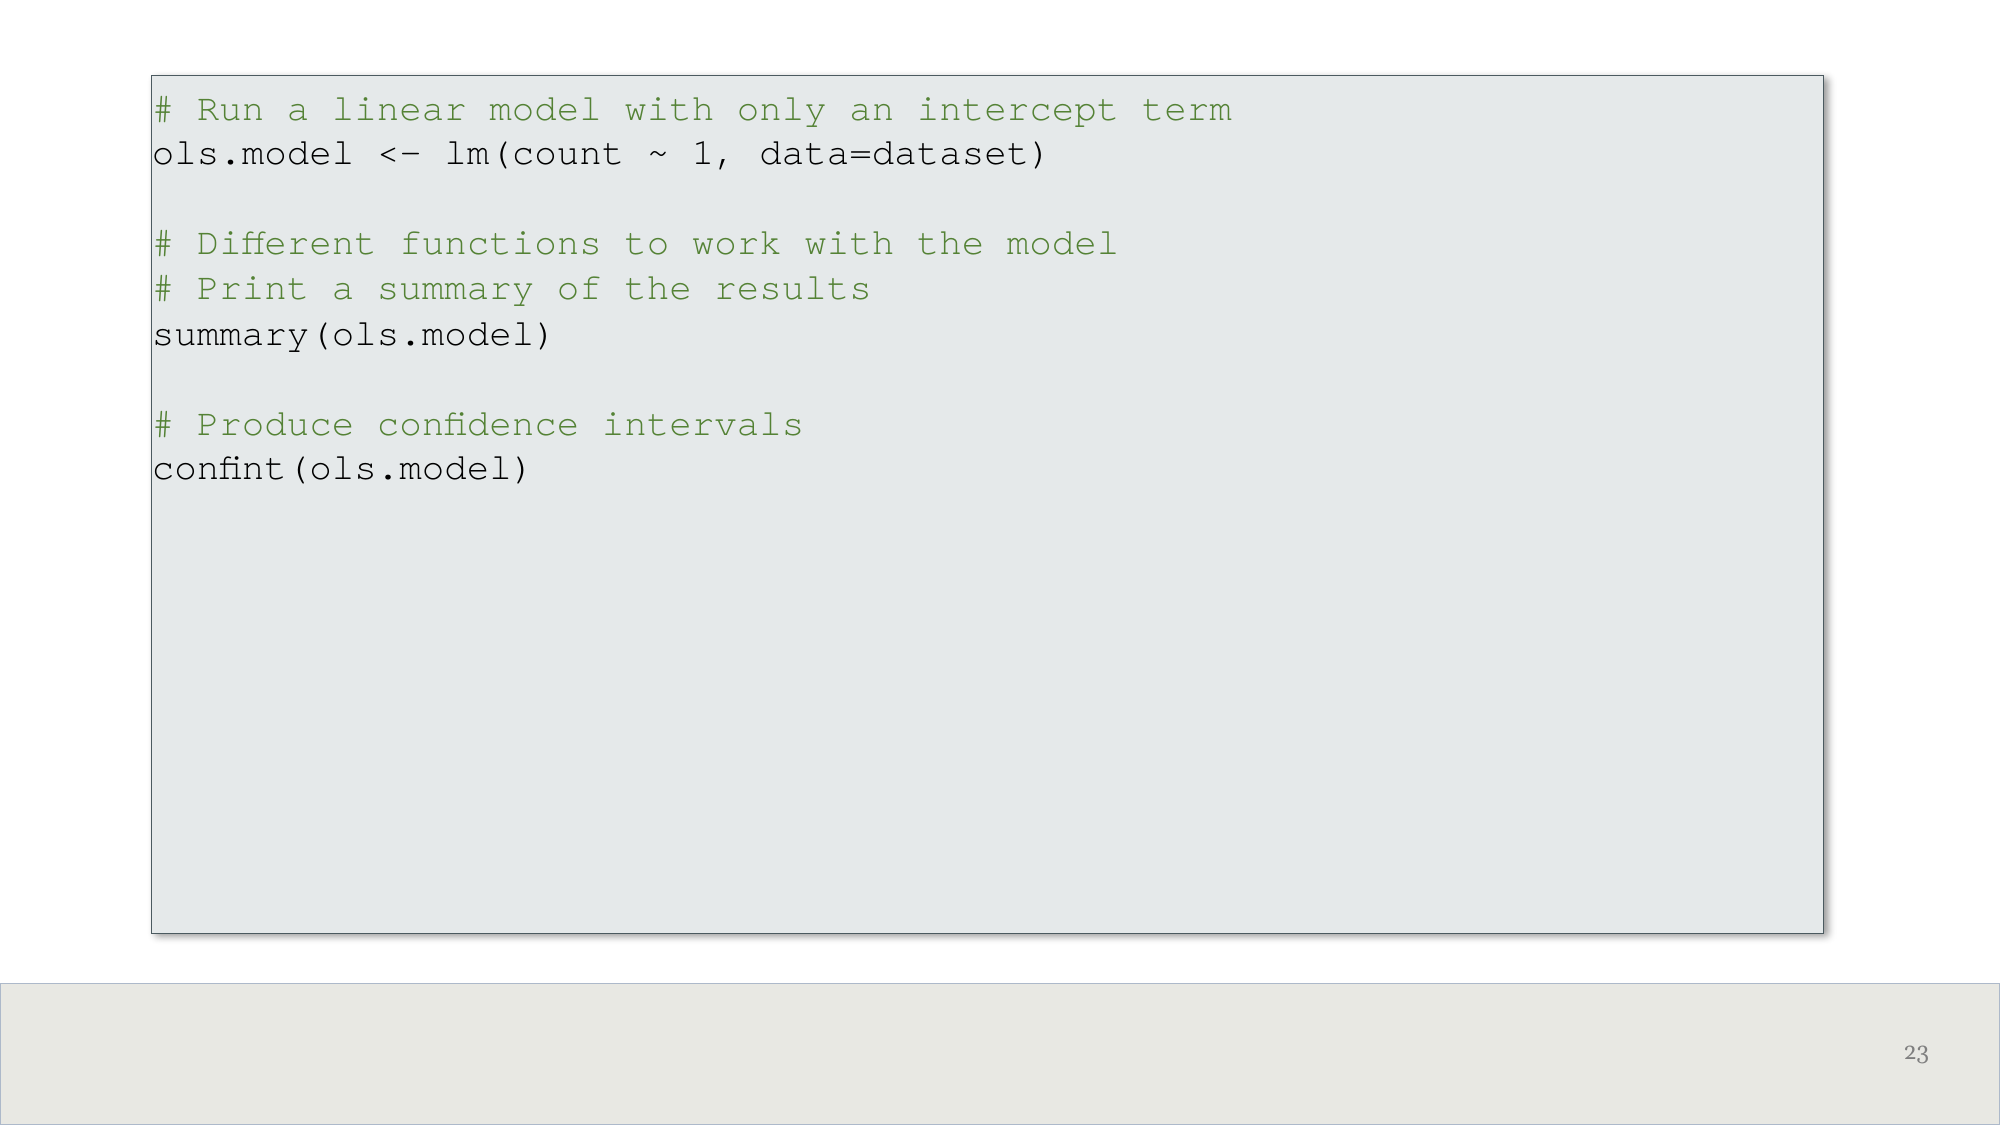

# Run a linear model with only an intercept term
ols.model <- lm(count ~ 1, data=dataset)

# Different functions to work with the model
# Print a summary of the results
summary(ols.model)

# Produce confidence intervals
confint(ols.model)